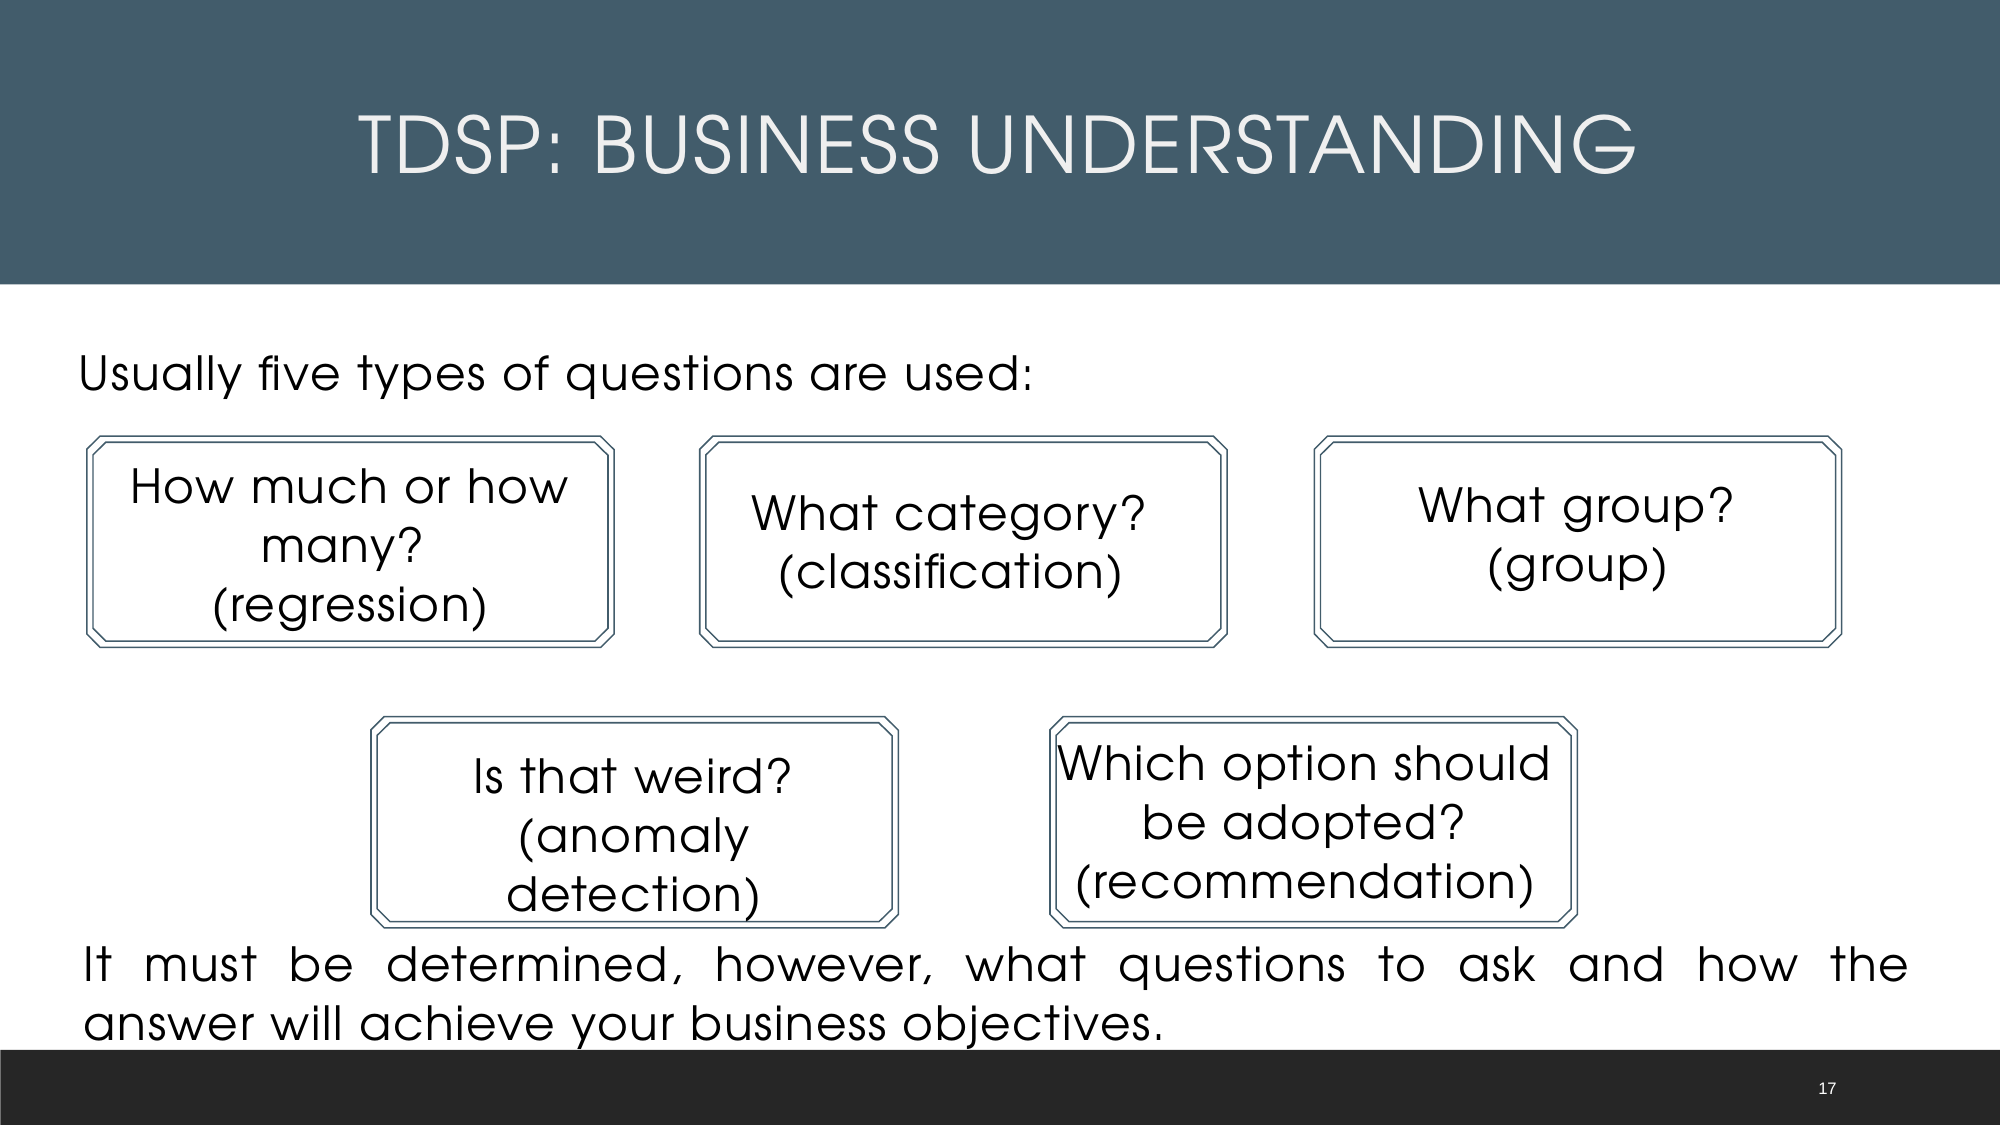

TDSP: BUSINESS UNDERSTANDING

Usually five types of questions are used:
How much or how many?
(regression)
What group? (group)
What category? (classification)

Which option should be adopted? (recommendation)
Is that weird? (anomaly detection)
It must be determined, however, what questions to ask and how the answer will achieve your business objectives.
17